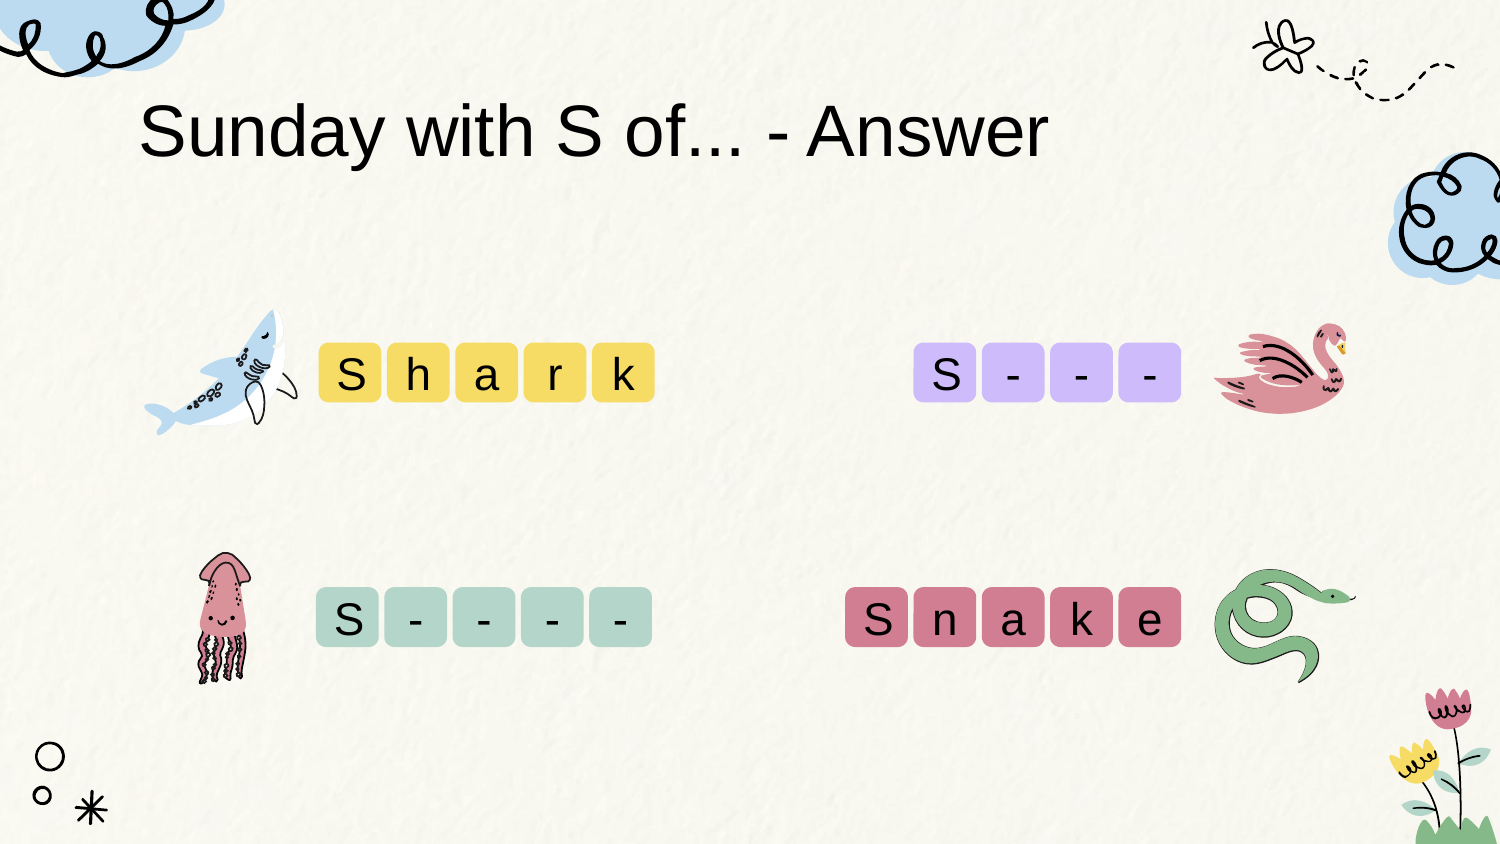

# Sunday with S of... - Answer

S
h
a
r
k
S
-
-
-

S
n
a
k
e
S
-
-
-
-